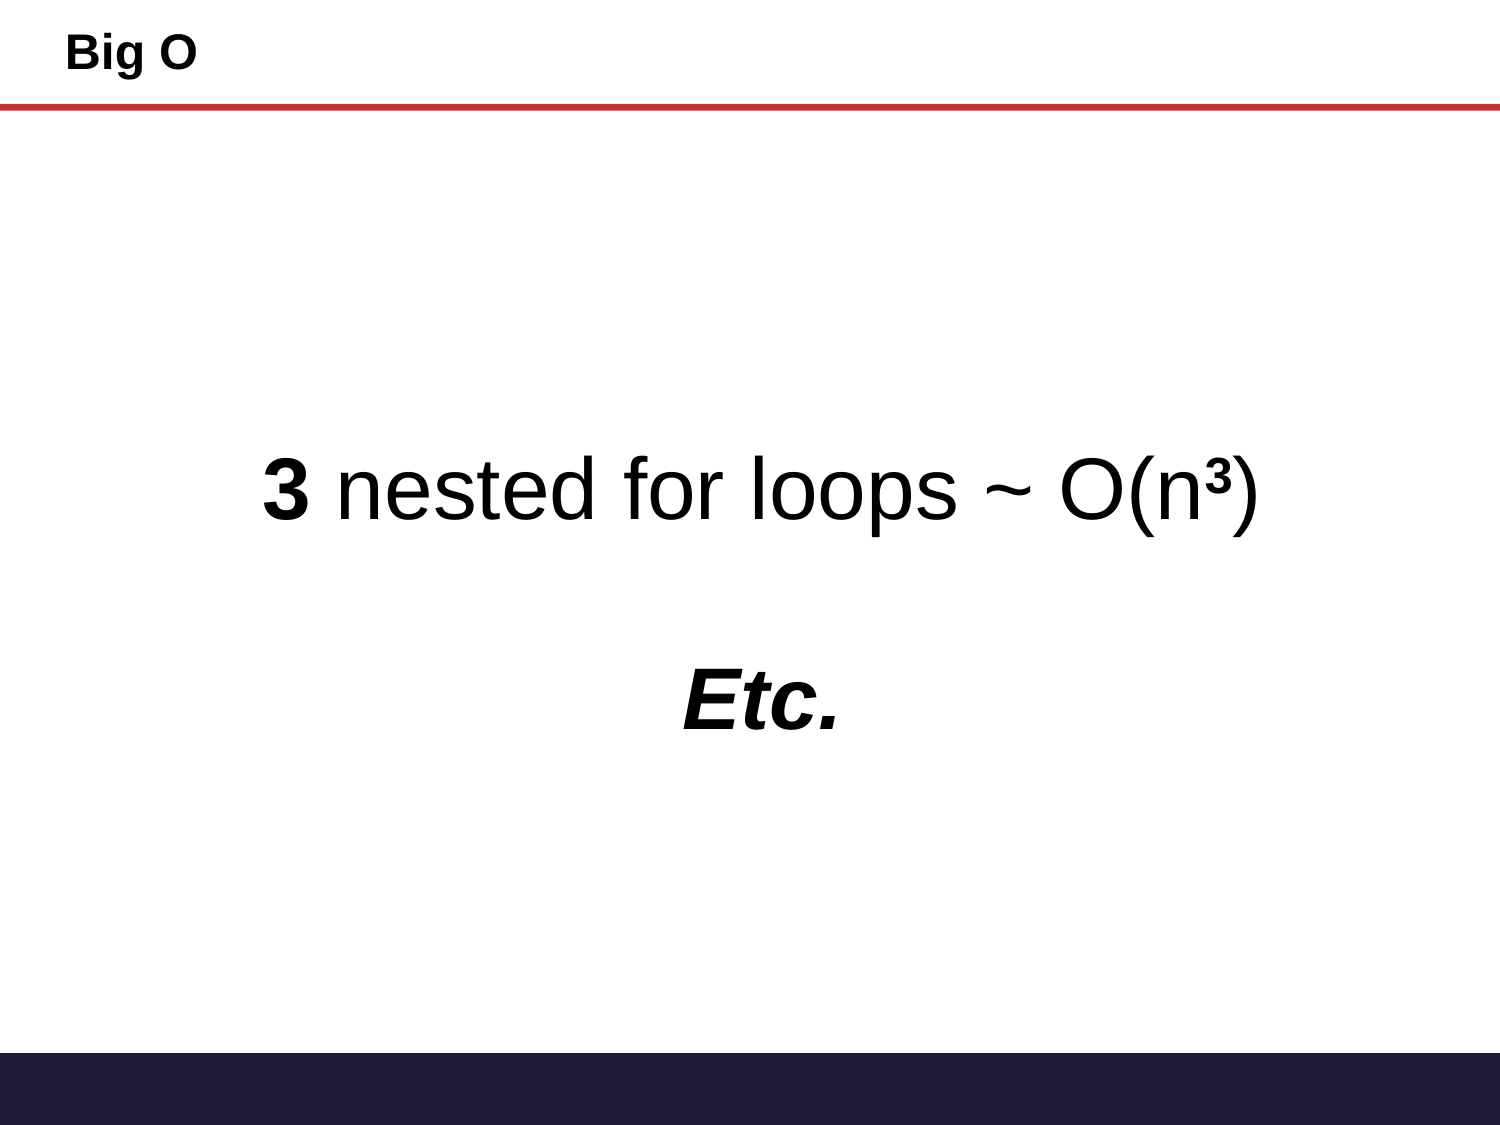

Big O
3 nested for loops ~ O(n3)

Etc.